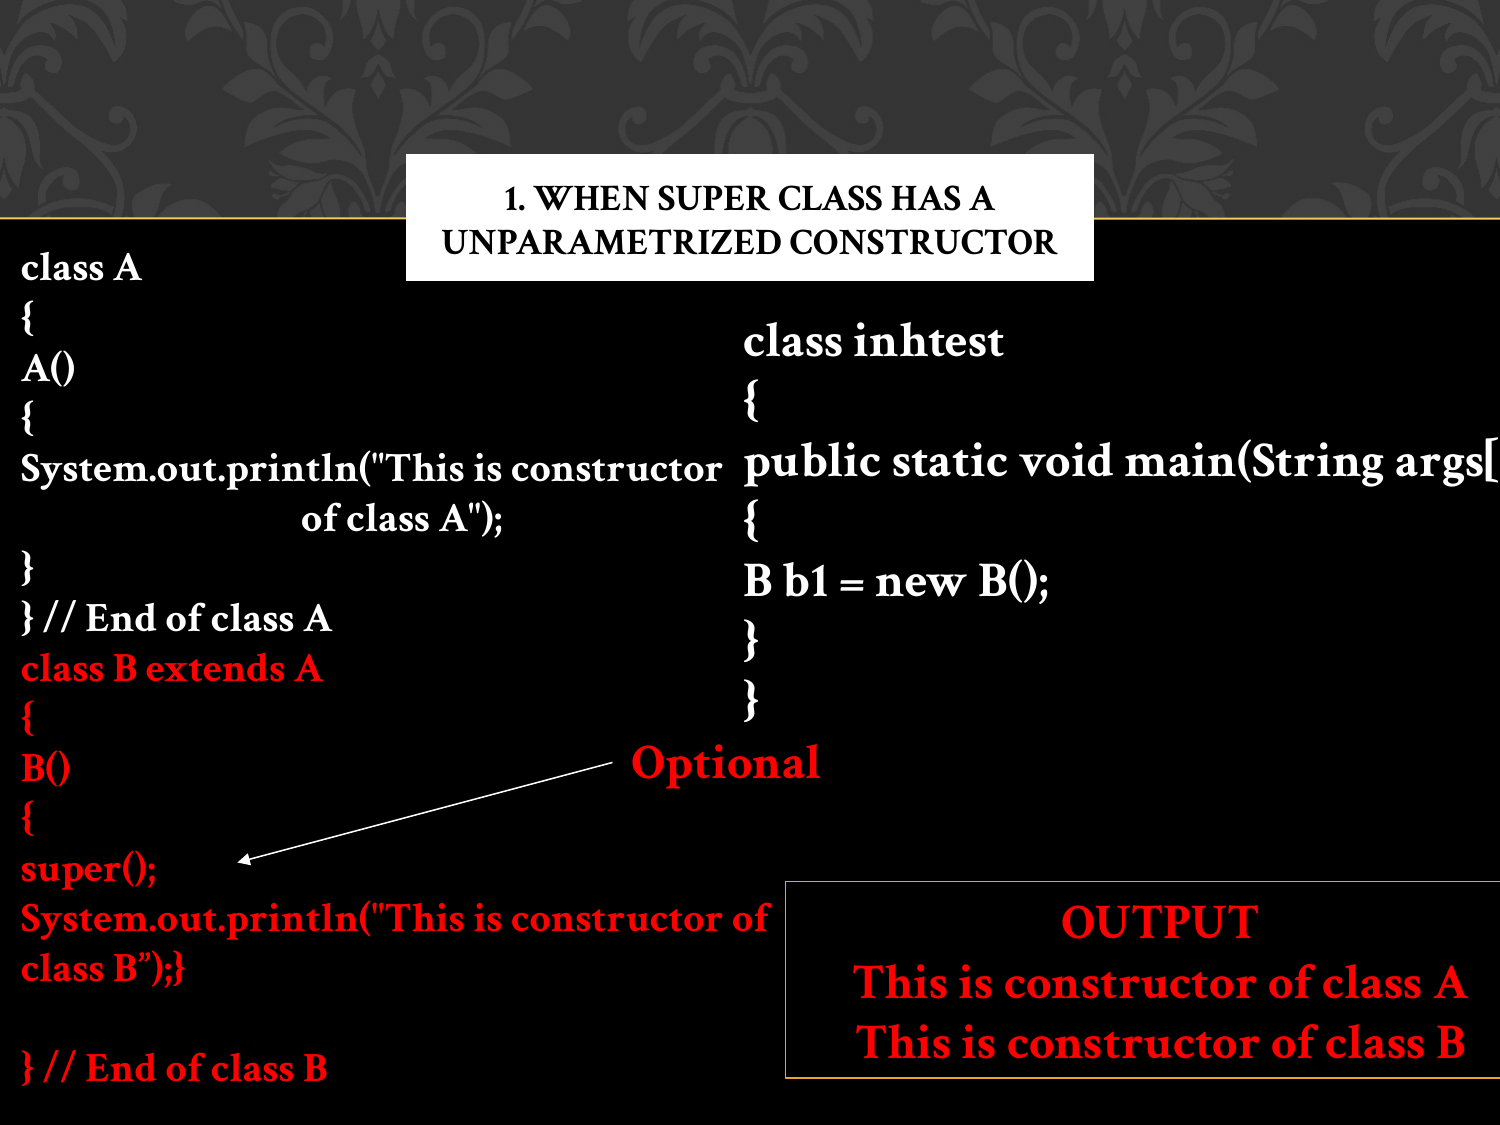

# 1. WHEN SUPER CLASS HAS A UNPARAMETRIZED CONSTRUCTOR
class A
{
A()
{
System.out.println("This is constructor
                                 of class A");
}
} // End of class A
class B extends A
{
B()
{
super();
System.out.println("This is constructor of            class B”);}

} // End of class B

class inhtest
{
public static void main(String args[])
{
B b1 = new B();
}
}

Optional
OUTPUT
This is constructor of class A
This is constructor of class B